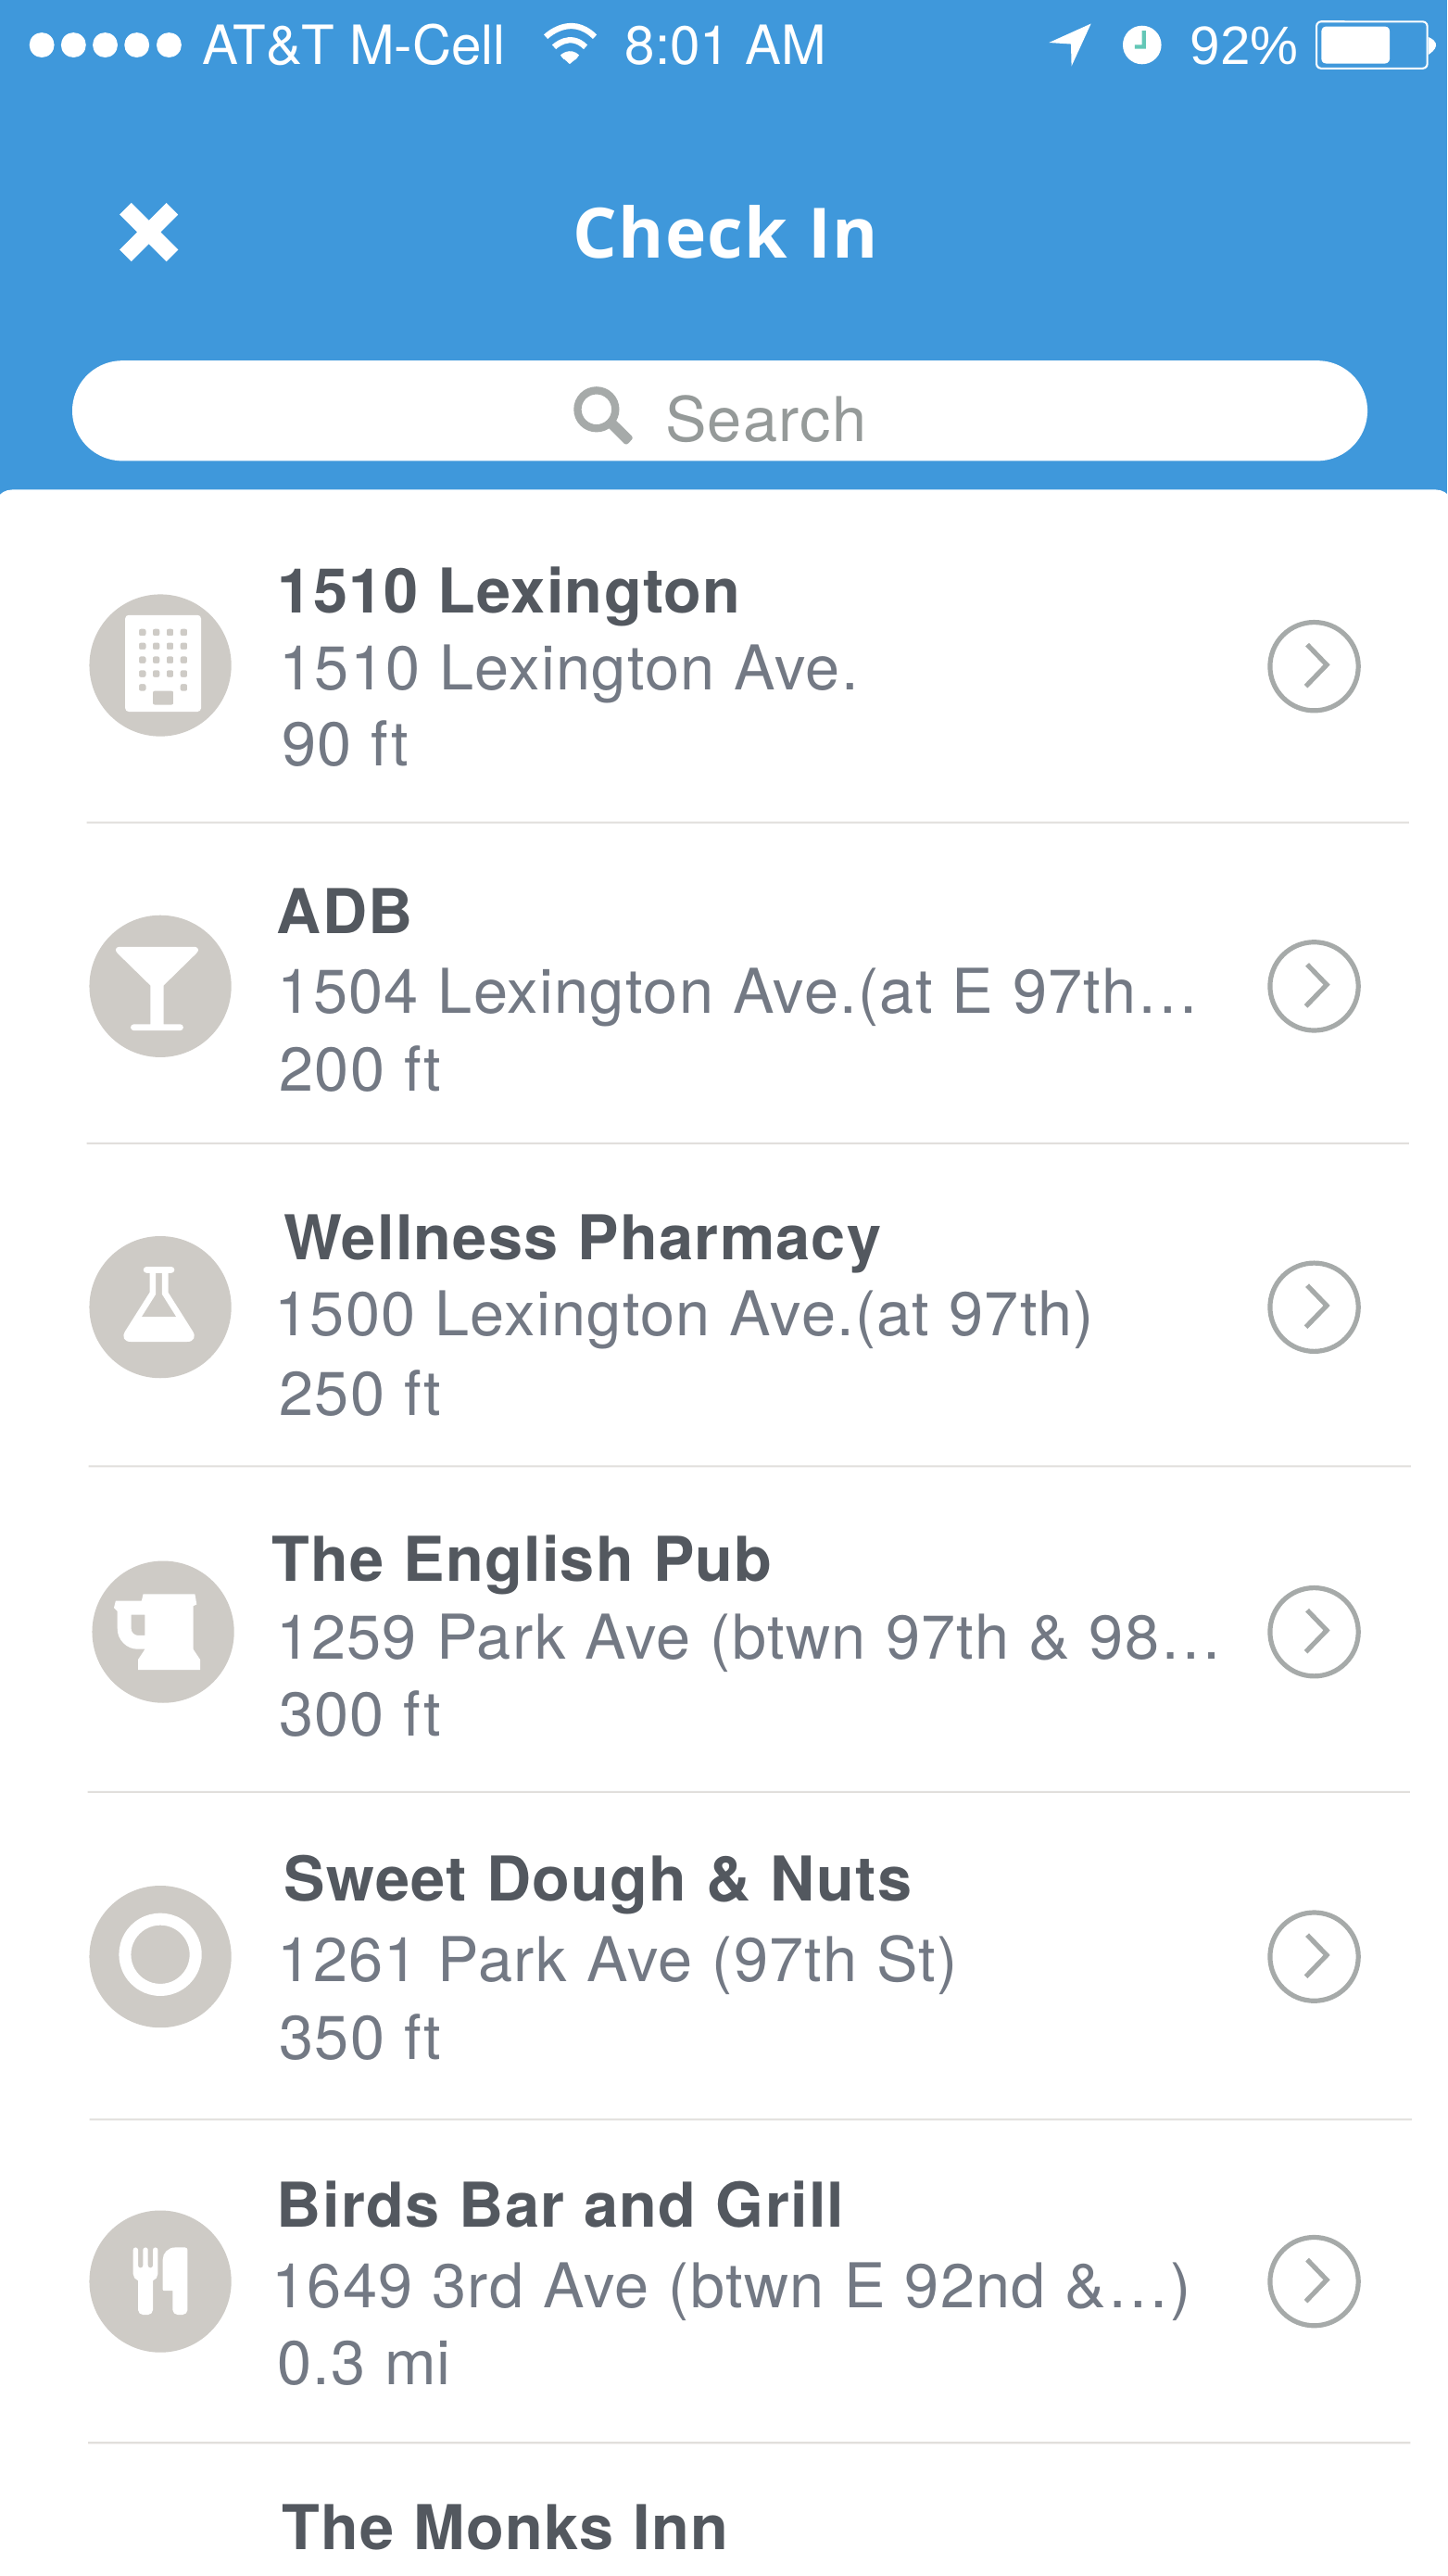

AT&T M-Cell
8:01 AM
92%

Check In

Search

1510 Lexington

1510 Lexington Ave.
90 ft

ADB

1504 Lexington Ave.(at E 97th…

200 ft

Wellness Pharmacy

1500 Lexington Ave.(at 97th)
250 ft

The English Pub

1259 Park Ave (btwn 97th & 98…

300 ft

Sweet Dough & Nuts

1261 Park Ave (97th St)
350 ft

Birds Bar and Grill

1649 3rd Ave (btwn E 92nd &…)

0.3 mi

The Monks Inn